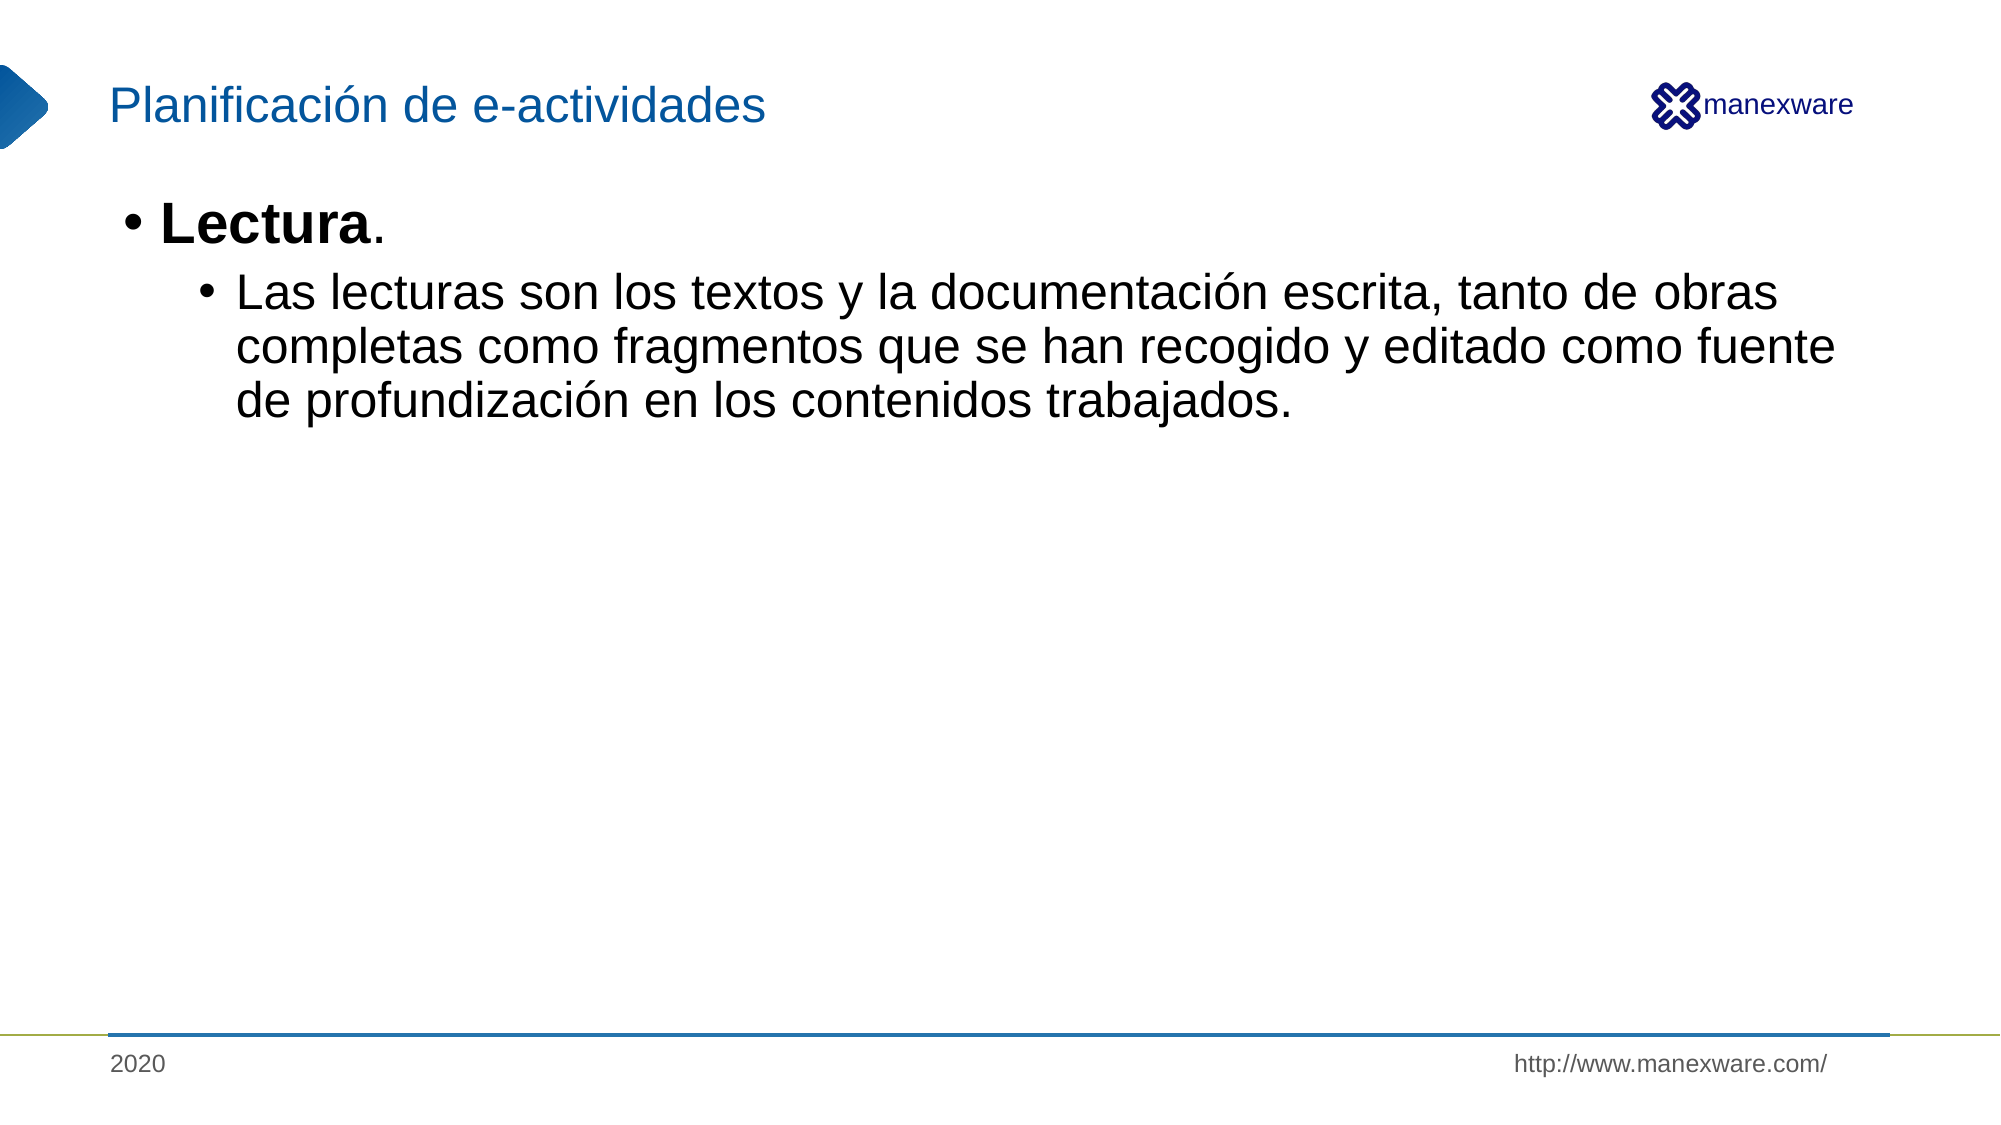

# Planificación de e-actividades
Lectura.
Las lecturas son los textos y la documentación escrita, tanto de obras completas como fragmentos que se han recogido y editado como fuente de profundización en los contenidos trabajados.